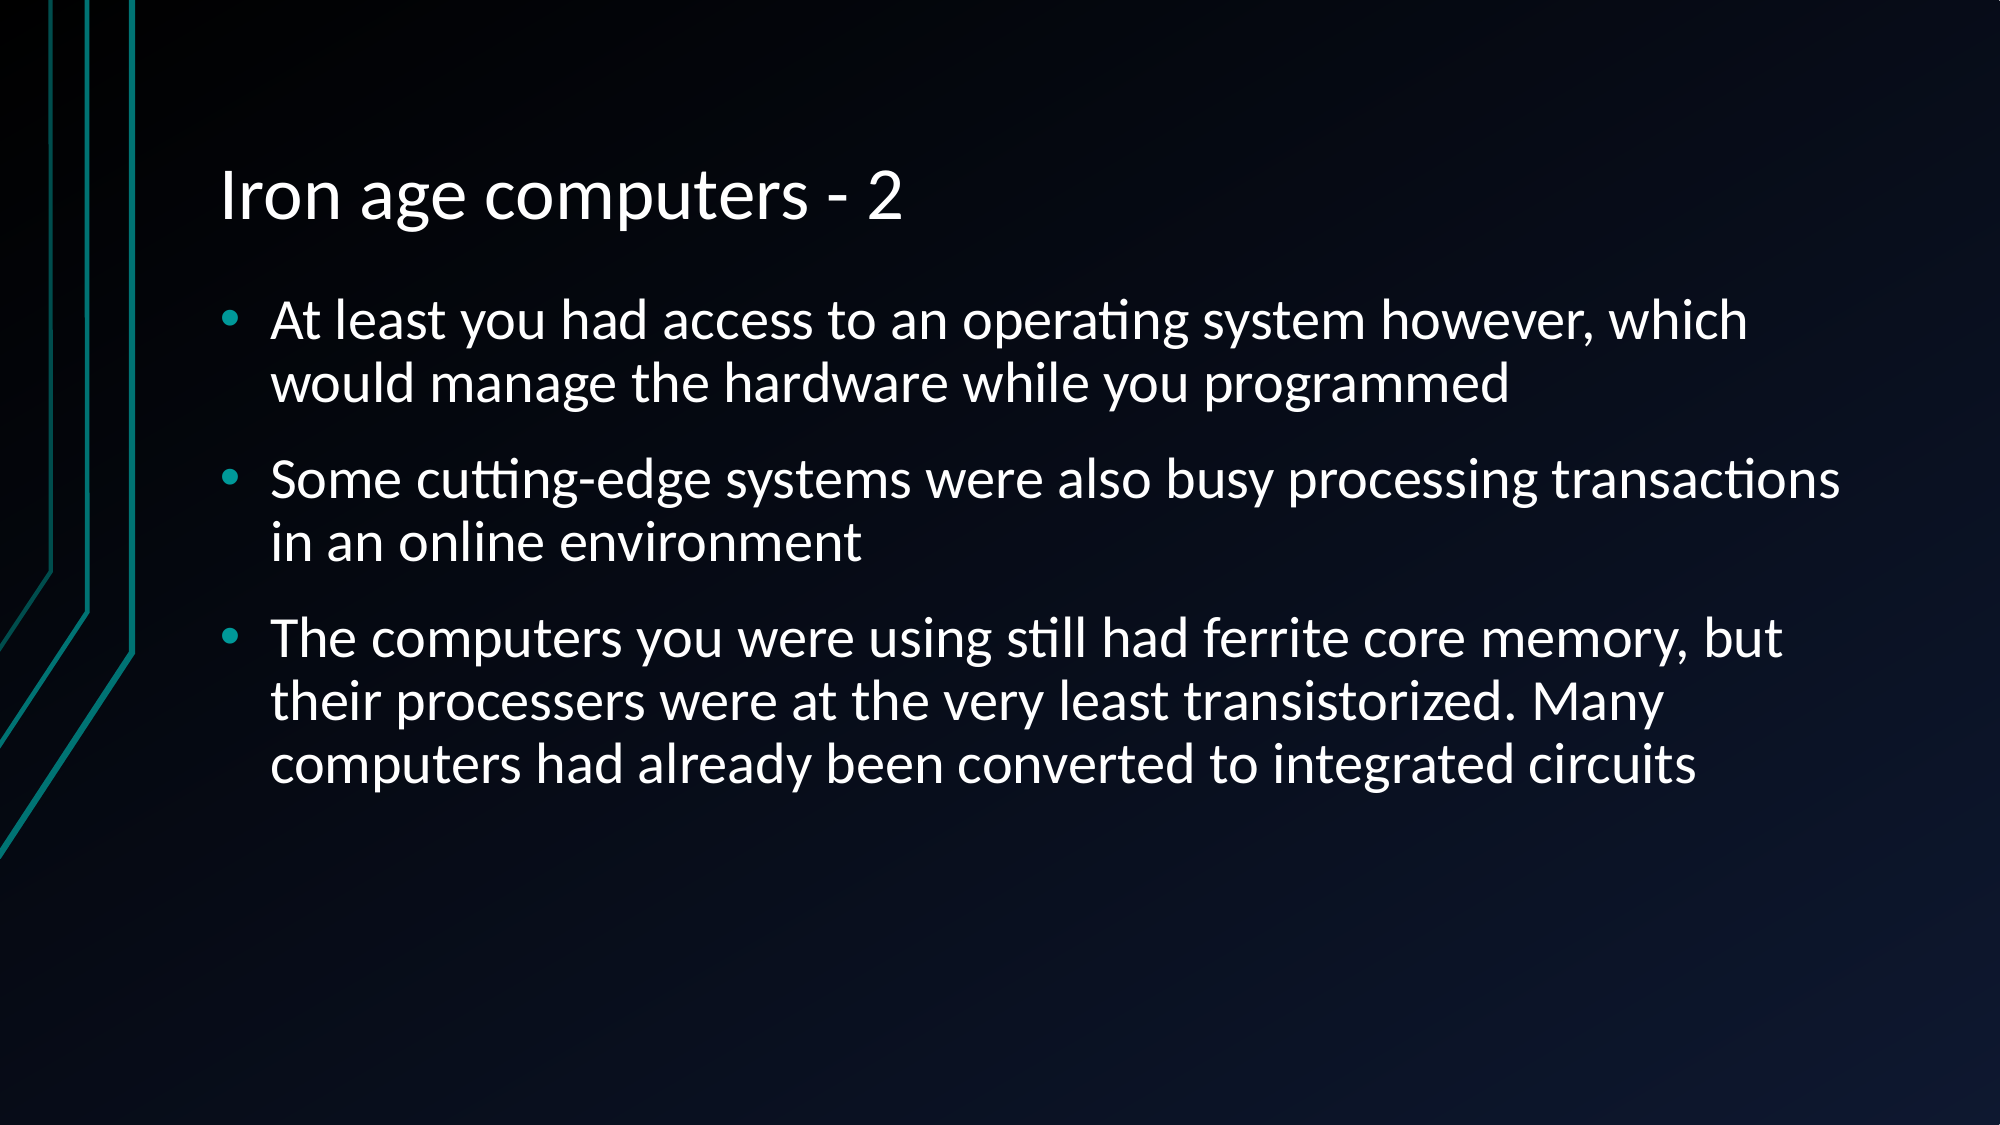

# Iron age computers - 2
At least you had access to an operating system however, which would manage the hardware while you programmed
Some cutting-edge systems were also busy processing transactions in an online environment
The computers you were using still had ferrite core memory, but their processers were at the very least transistorized. Many computers had already been converted to integrated circuits